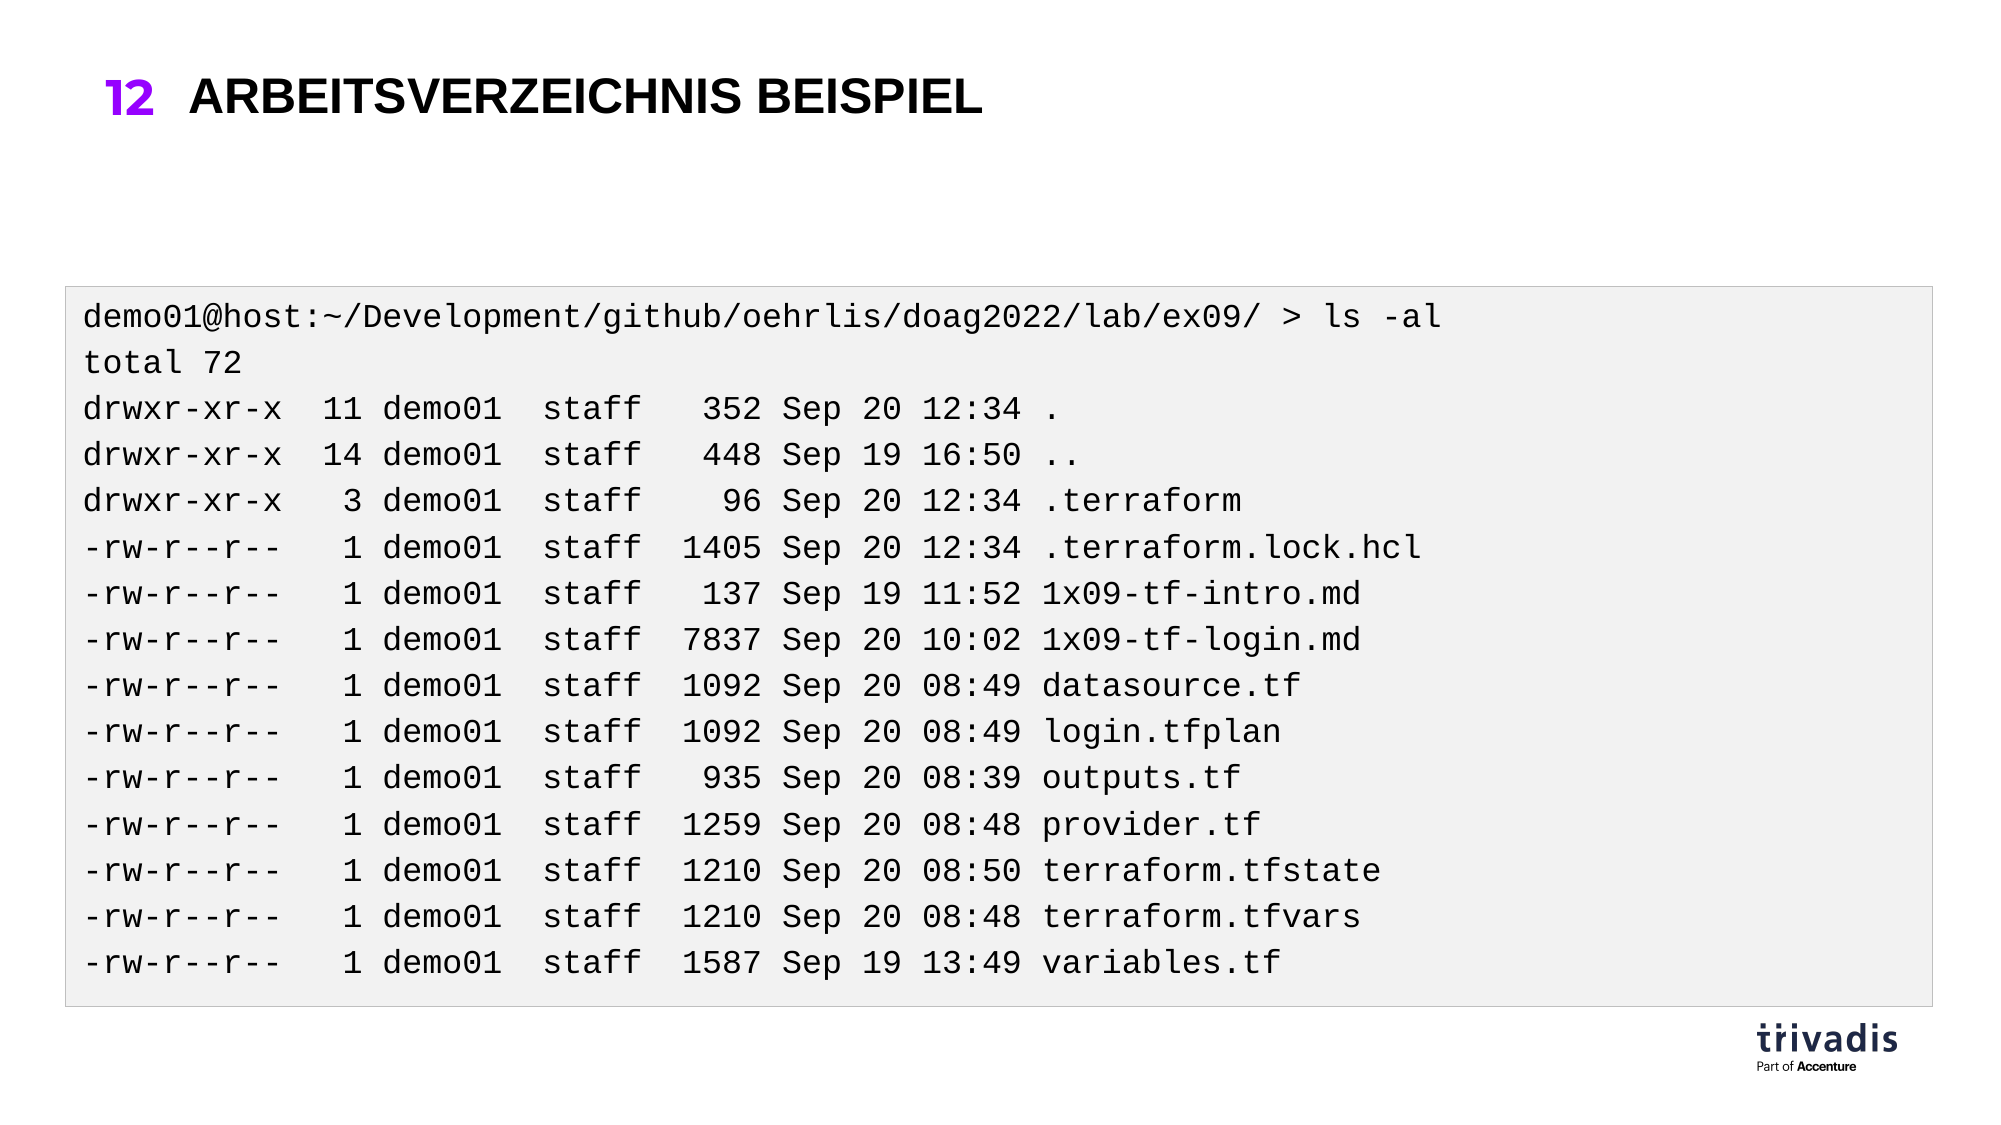

# Arbeitsverzeichnis Beispiel
demo01@host:~/Development/github/oehrlis/doag2022/lab/ex09/ > ls -al
total 72
drwxr-xr-x  11 demo01  staff   352 Sep 20 12:34 .
drwxr-xr-x  14 demo01  staff   448 Sep 19 16:50 ..
drwxr-xr-x   3 demo01  staff    96 Sep 20 12:34 .terraform
-rw-r--r--   1 demo01  staff  1405 Sep 20 12:34 .terraform.lock.hcl
-rw-r--r--   1 demo01  staff   137 Sep 19 11:52 1x09-tf-intro.md
-rw-r--r--   1 demo01  staff  7837 Sep 20 10:02 1x09-tf-login.md
-rw-r--r--   1 demo01  staff  1092 Sep 20 08:49 datasource.tf
-rw-r--r--   1 demo01  staff  1092 Sep 20 08:49 login.tfplan
-rw-r--r--   1 demo01  staff   935 Sep 20 08:39 outputs.tf
-rw-r--r--   1 demo01  staff  1259 Sep 20 08:48 provider.tf
-rw-r--r--   1 demo01  staff  1210 Sep 20 08:50 terraform.tfstate
-rw-r--r--   1 demo01  staff  1210 Sep 20 08:48 terraform.tfvars
-rw-r--r--   1 demo01  staff  1587 Sep 19 13:49 variables.tf